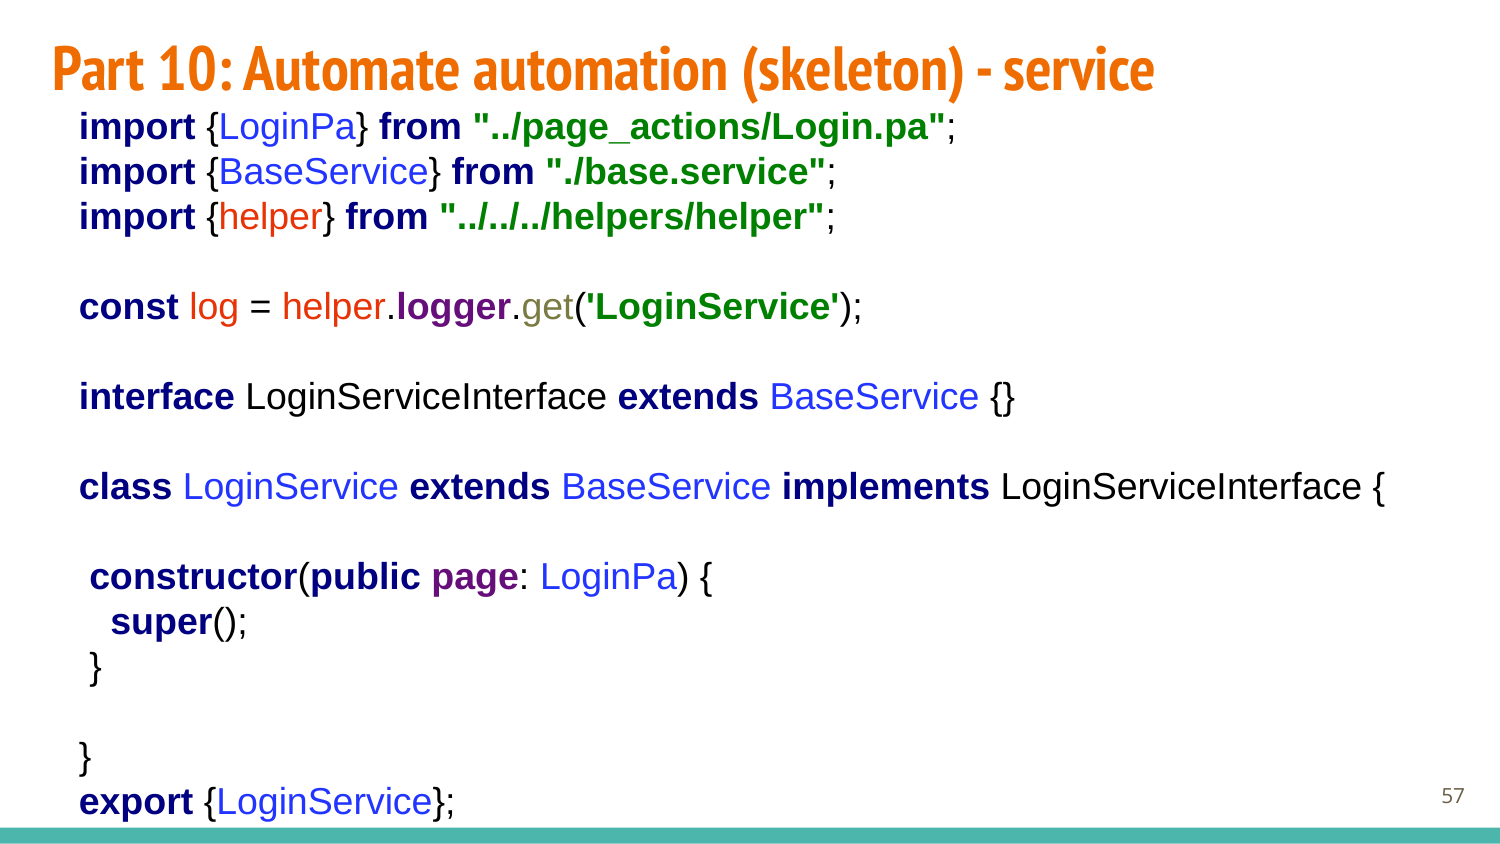

# Part 10: Automate automation (skeleton) - service
import {LoginPa} from "../page_actions/Login.pa";
import {BaseService} from "./base.service";
import {helper} from "../../../helpers/helper";

const log = helper.logger.get('LoginService');

interface LoginServiceInterface extends BaseService {}

class LoginService extends BaseService implements LoginServiceInterface {

 constructor(public page: LoginPa) {
   super();
 }

}
export {LoginService};
57